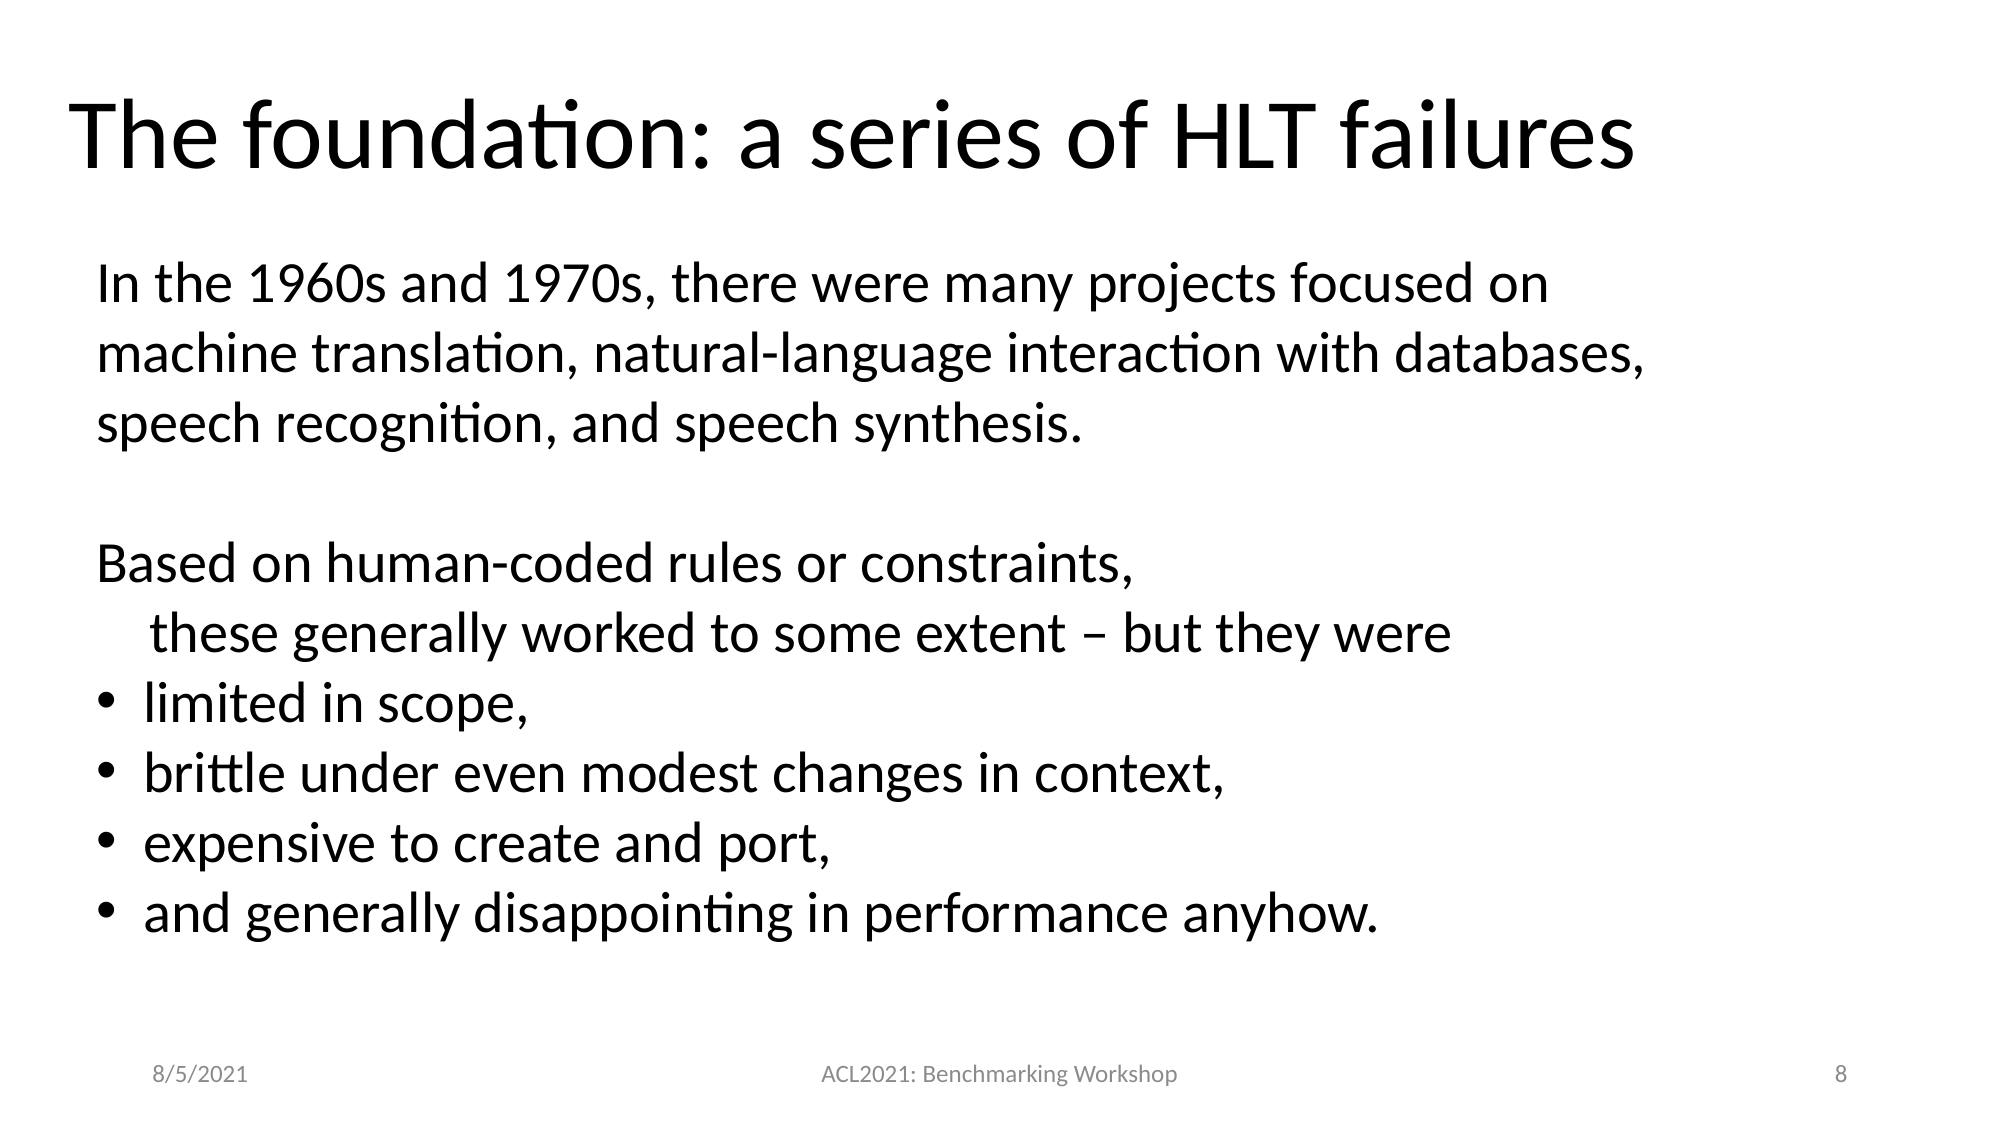

The foundation: a series of HLT failures
In the 1960s and 1970s, there were many projects focused on
machine translation, natural-language interaction with databases,
speech recognition, and speech synthesis.

Based on human-coded rules or constraints,
    these generally worked to some extent – but they were
limited in scope,
brittle under even modest changes in context,
expensive to create and port,
and generally disappointing in performance anyhow.
8/5/2021
ACL2021: Benchmarking Workshop
8